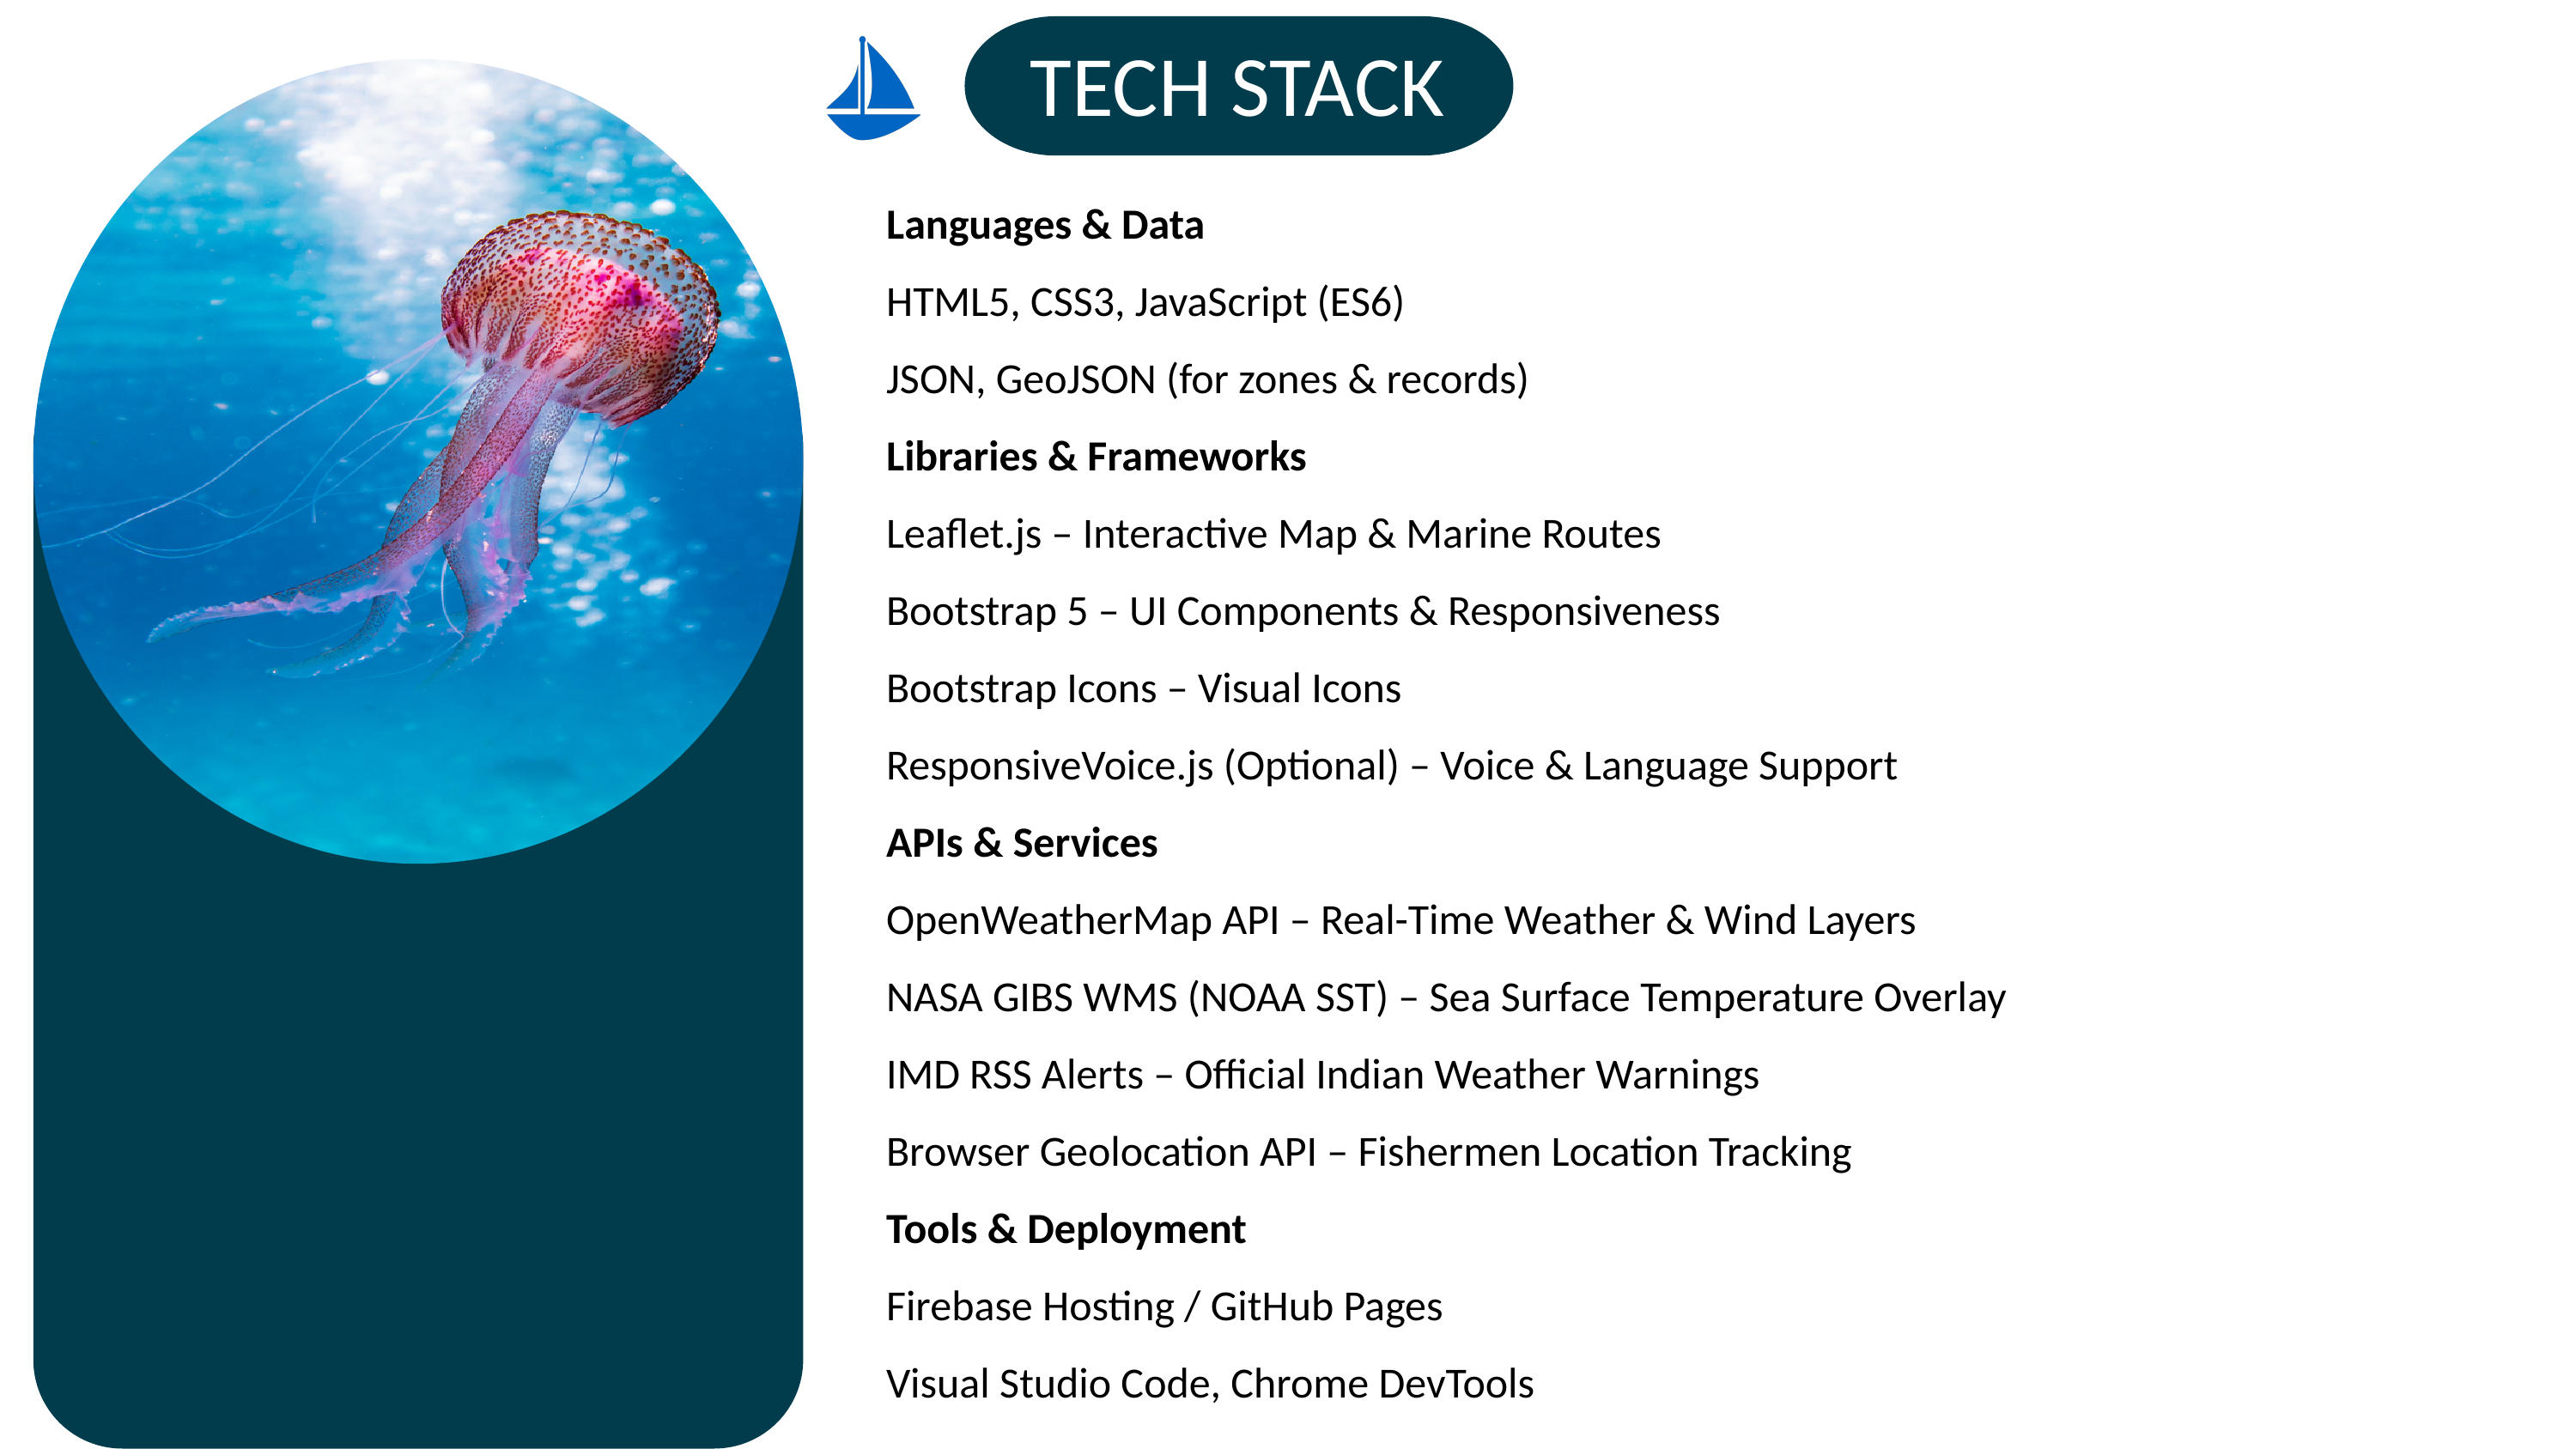

TECH STACK

Languages & Data
HTML5, CSS3, JavaScript (ES6)
JSON, GeoJSON (for zones & records)
Libraries & Frameworks
Leaflet.js – Interactive Map & Marine Routes
Bootstrap 5 – UI Components & Responsiveness
Bootstrap Icons – Visual Icons
ResponsiveVoice.js (Optional) – Voice & Language Support
APIs & Services
OpenWeatherMap API – Real-Time Weather & Wind Layers
NASA GIBS WMS (NOAA SST) – Sea Surface Temperature Overlay
IMD RSS Alerts – Official Indian Weather Warnings
Browser Geolocation API – Fishermen Location Tracking
Tools & Deployment
Firebase Hosting / GitHub Pages
Visual Studio Code, Chrome DevTools

Learn More